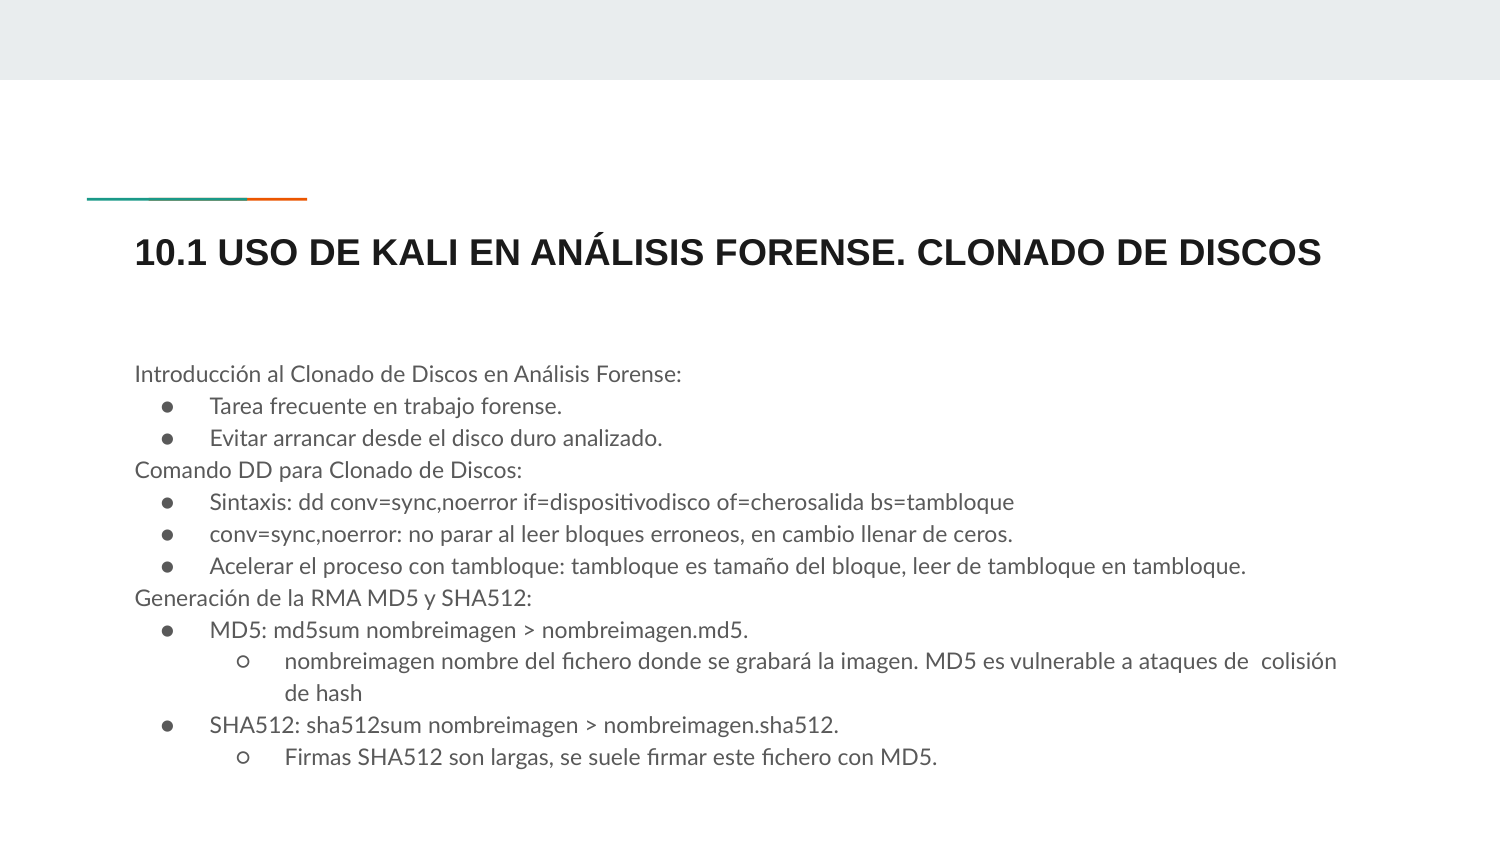

# 10.1 USO DE KALI EN ANÁLISIS FORENSE. CLONADO DE DISCOS
Introducción al Clonado de Discos en Análisis Forense:
Tarea frecuente en trabajo forense.
Evitar arrancar desde el disco duro analizado.
Comando DD para Clonado de Discos:
Sintaxis: dd conv=sync,noerror if=dispositivodisco of=cherosalida bs=tambloque
conv=sync,noerror: no parar al leer bloques erroneos, en cambio llenar de ceros.
Acelerar el proceso con tambloque: tambloque es tamaño del bloque, leer de tambloque en tambloque.
Generación de la RMA MD5 y SHA512:
MD5: md5sum nombreimagen > nombreimagen.md5.
nombreimagen nombre del fichero donde se grabará la imagen. MD5 es vulnerable a ataques de  colisión de hash
SHA512: sha512sum nombreimagen > nombreimagen.sha512.
Firmas SHA512 son largas, se suele firmar este fichero con MD5.